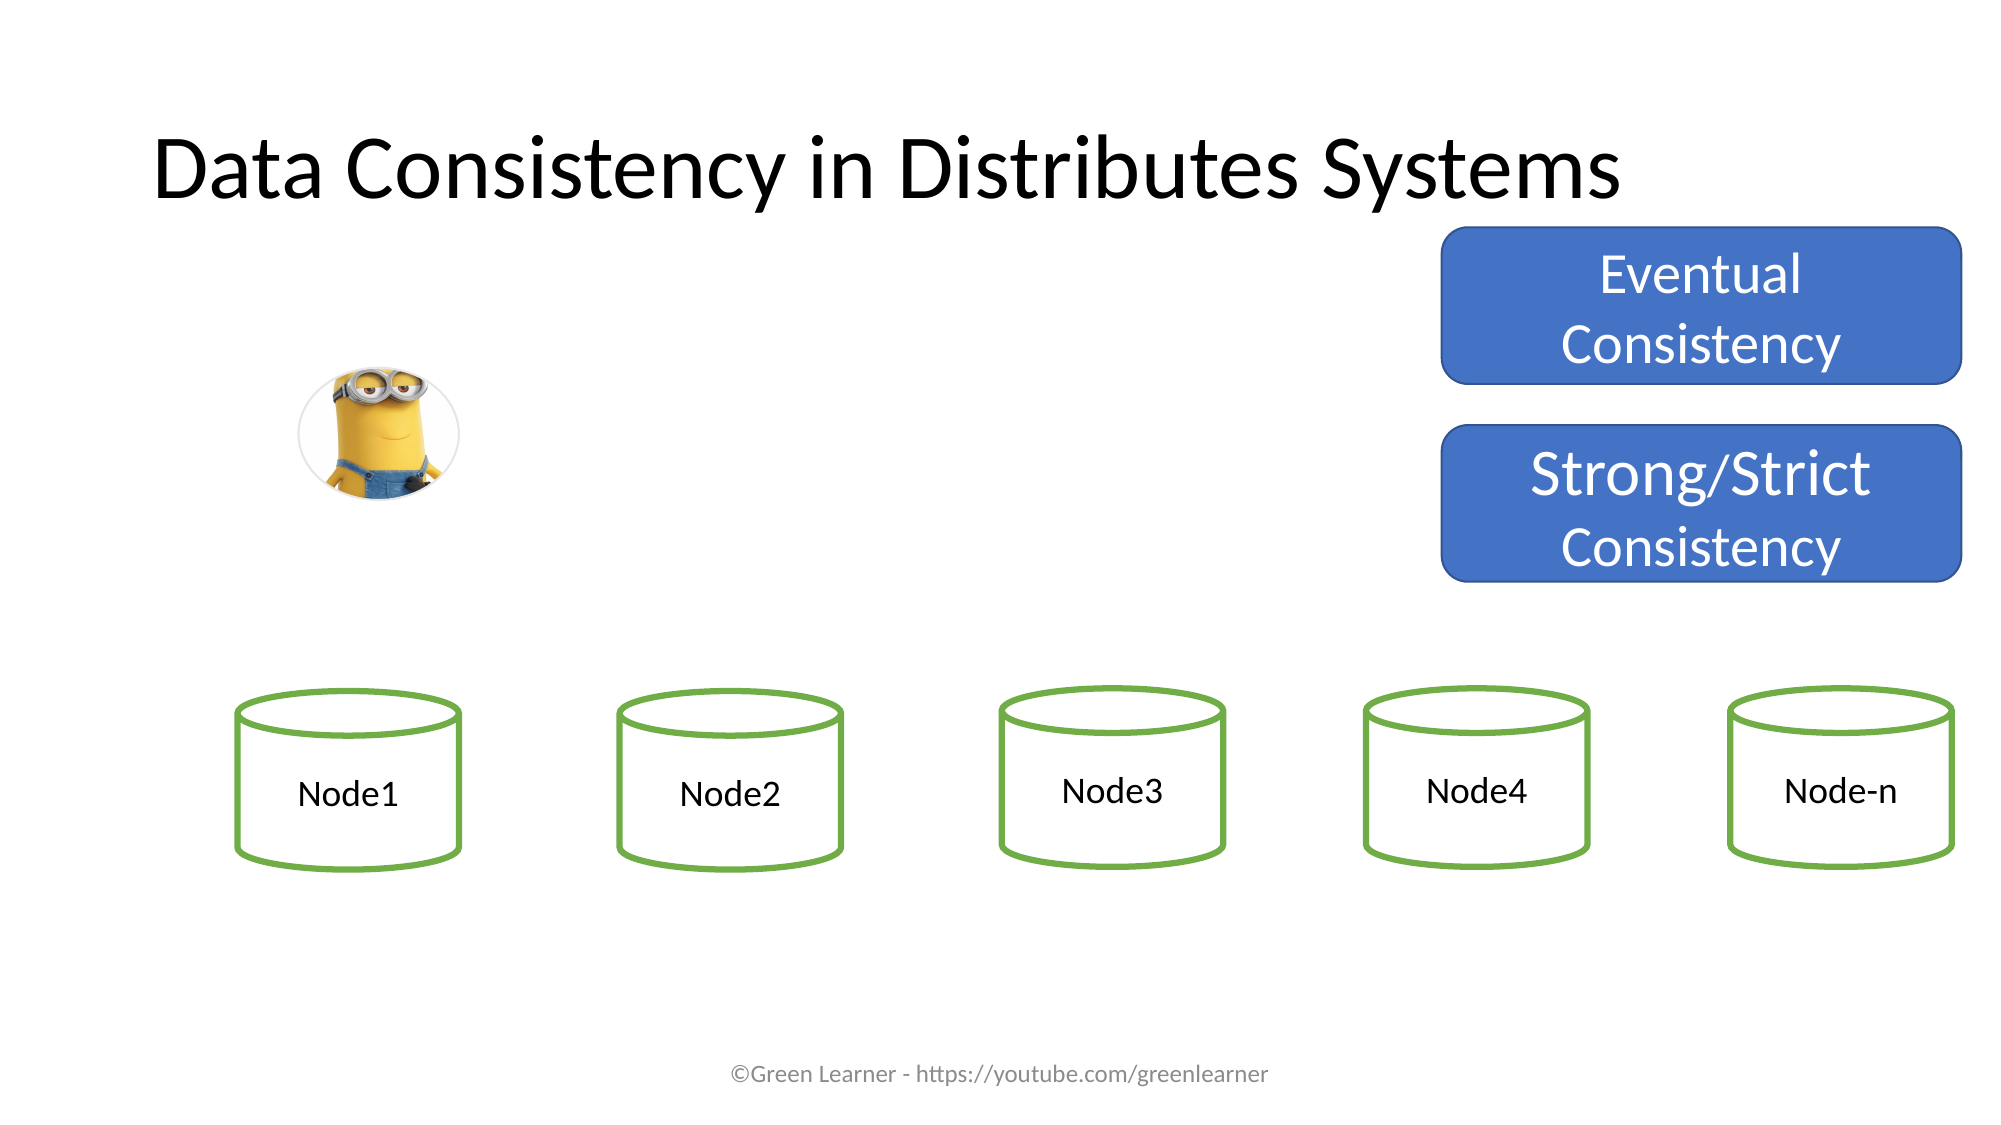

# Data Consistency in Distributes Systems
Eventual Consistency

Strong/Strict Consistency
Node3
Node4
Node-n
Node1
Node2
©Green Learner - https://youtube.com/greenlearner